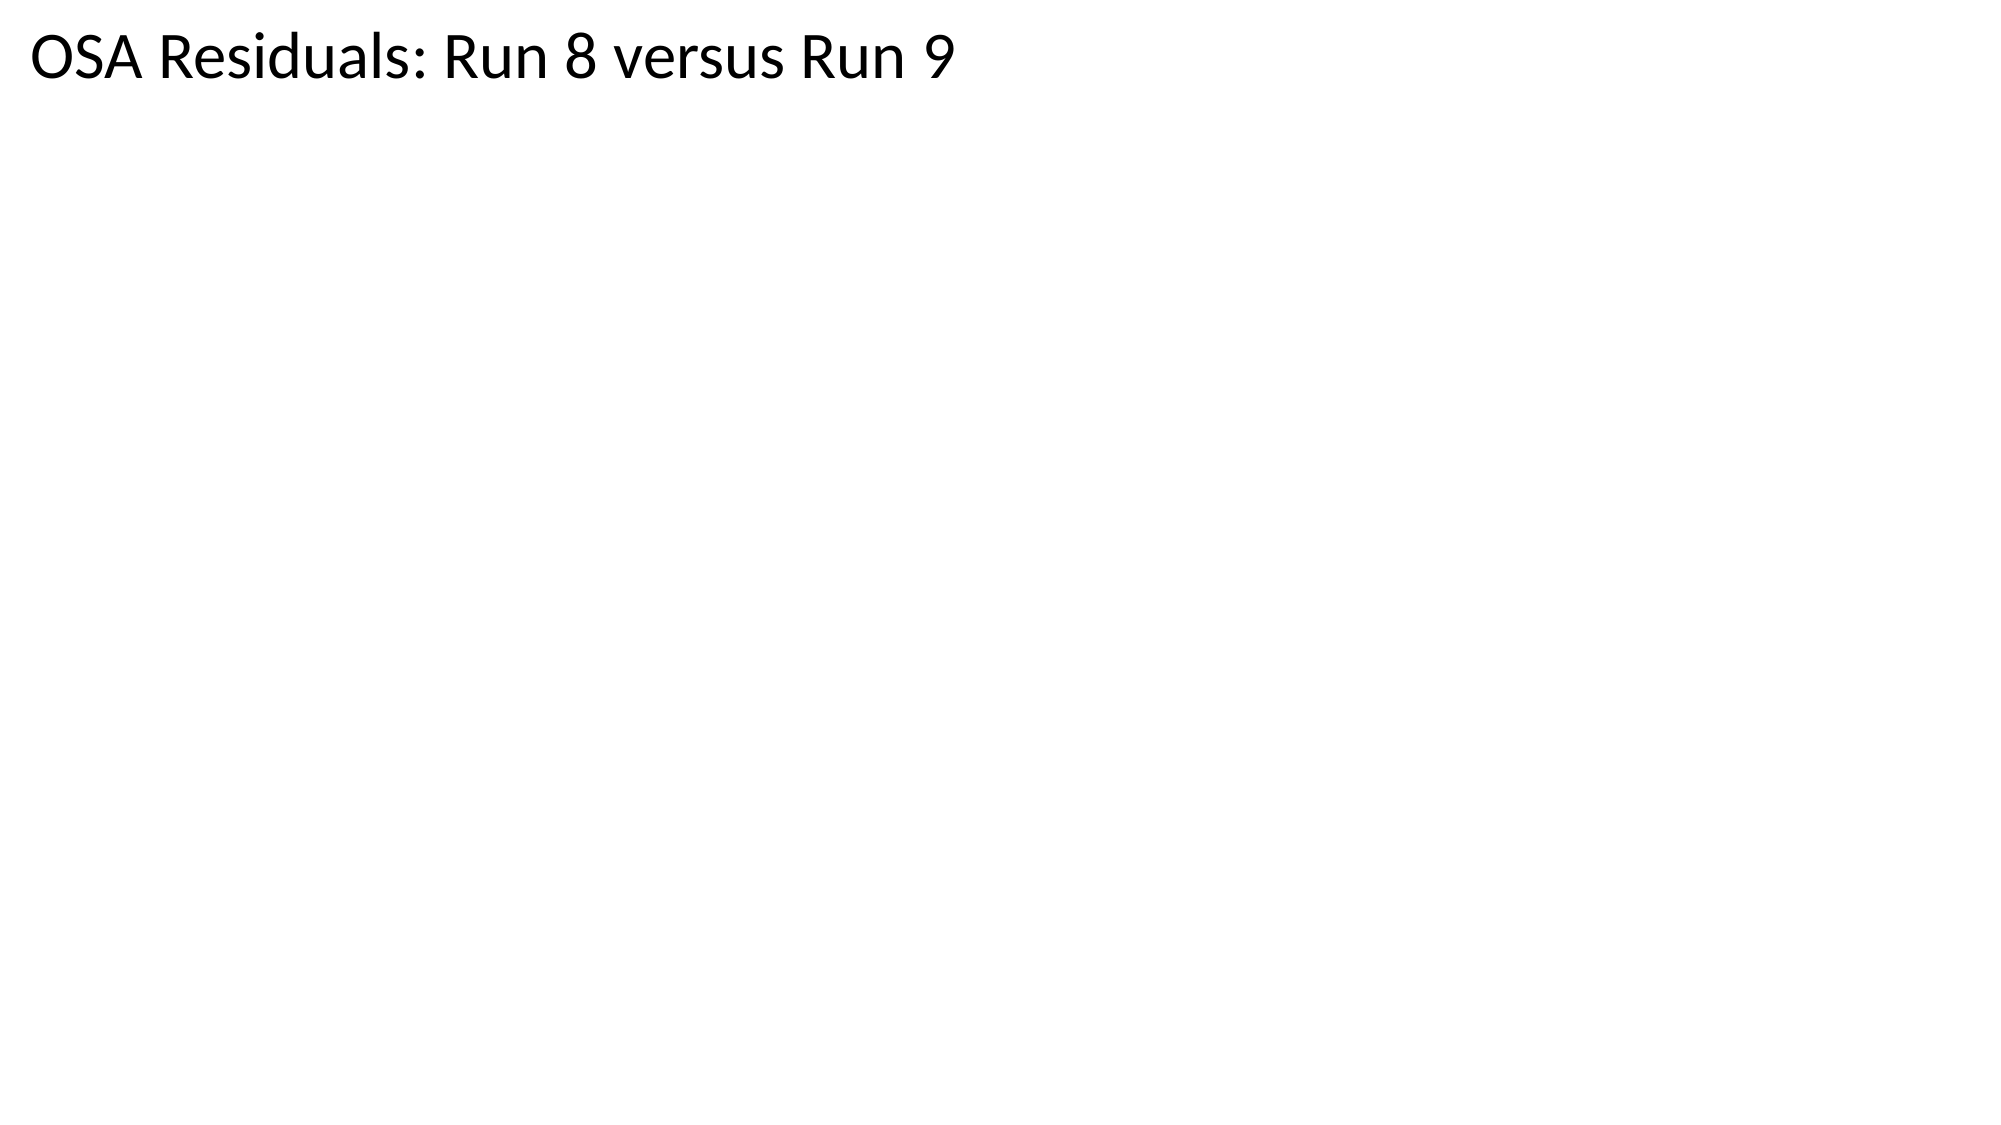

OSA Residuals: Run 8 versus Run 9